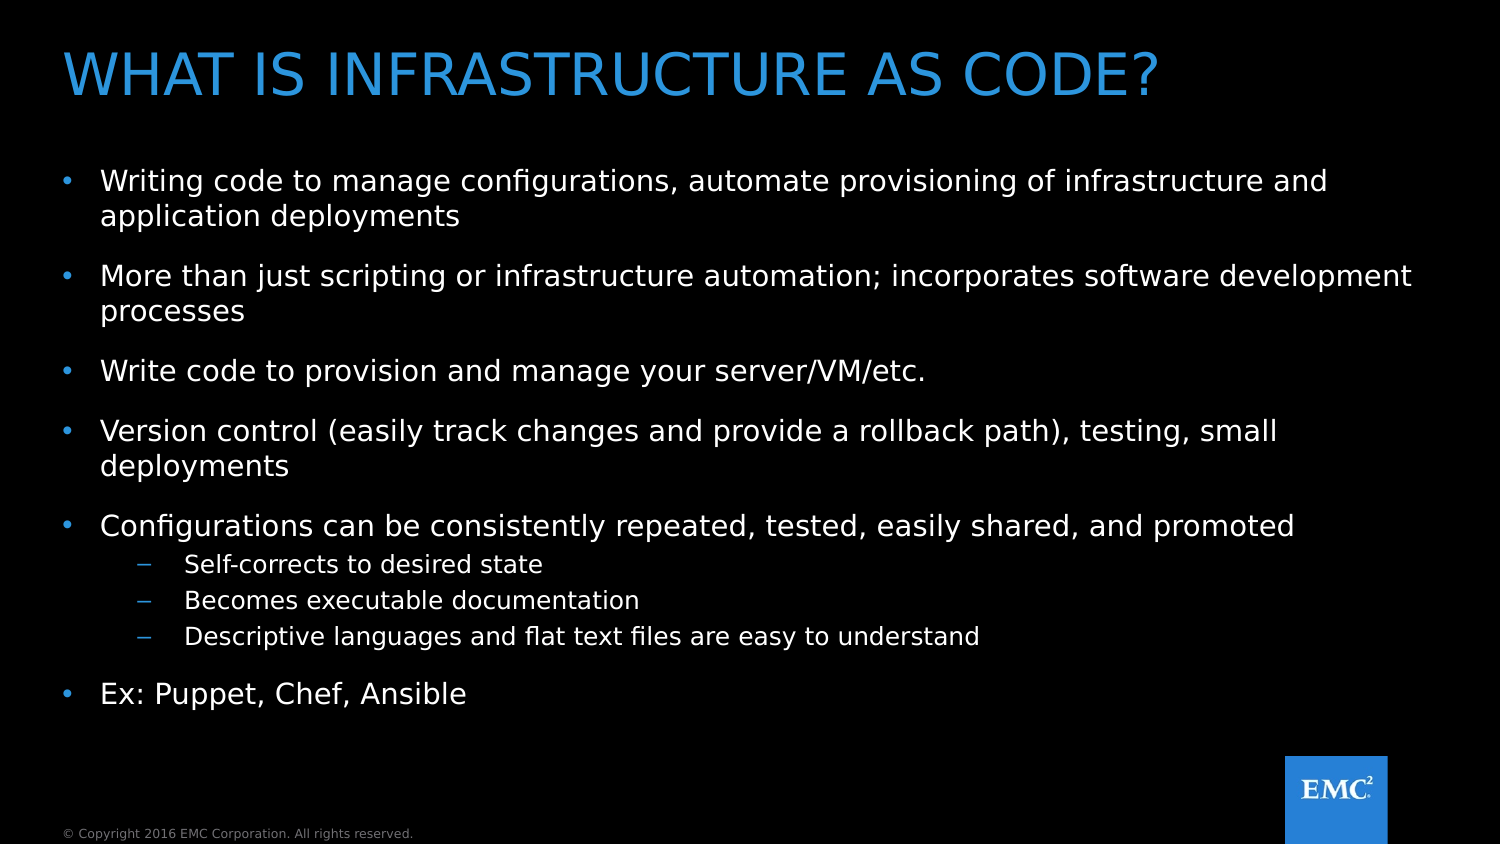

# What is infrastructure as code?
Writing code to manage configurations, automate provisioning of infrastructure and application deployments
More than just scripting or infrastructure automation; incorporates software development processes
Write code to provision and manage your server/VM/etc.
Version control (easily track changes and provide a rollback path), testing, small deployments
Configurations can be consistently repeated, tested, easily shared, and promoted
Self-corrects to desired state
Becomes executable documentation
Descriptive languages and flat text files are easy to understand
Ex: Puppet, Chef, Ansible